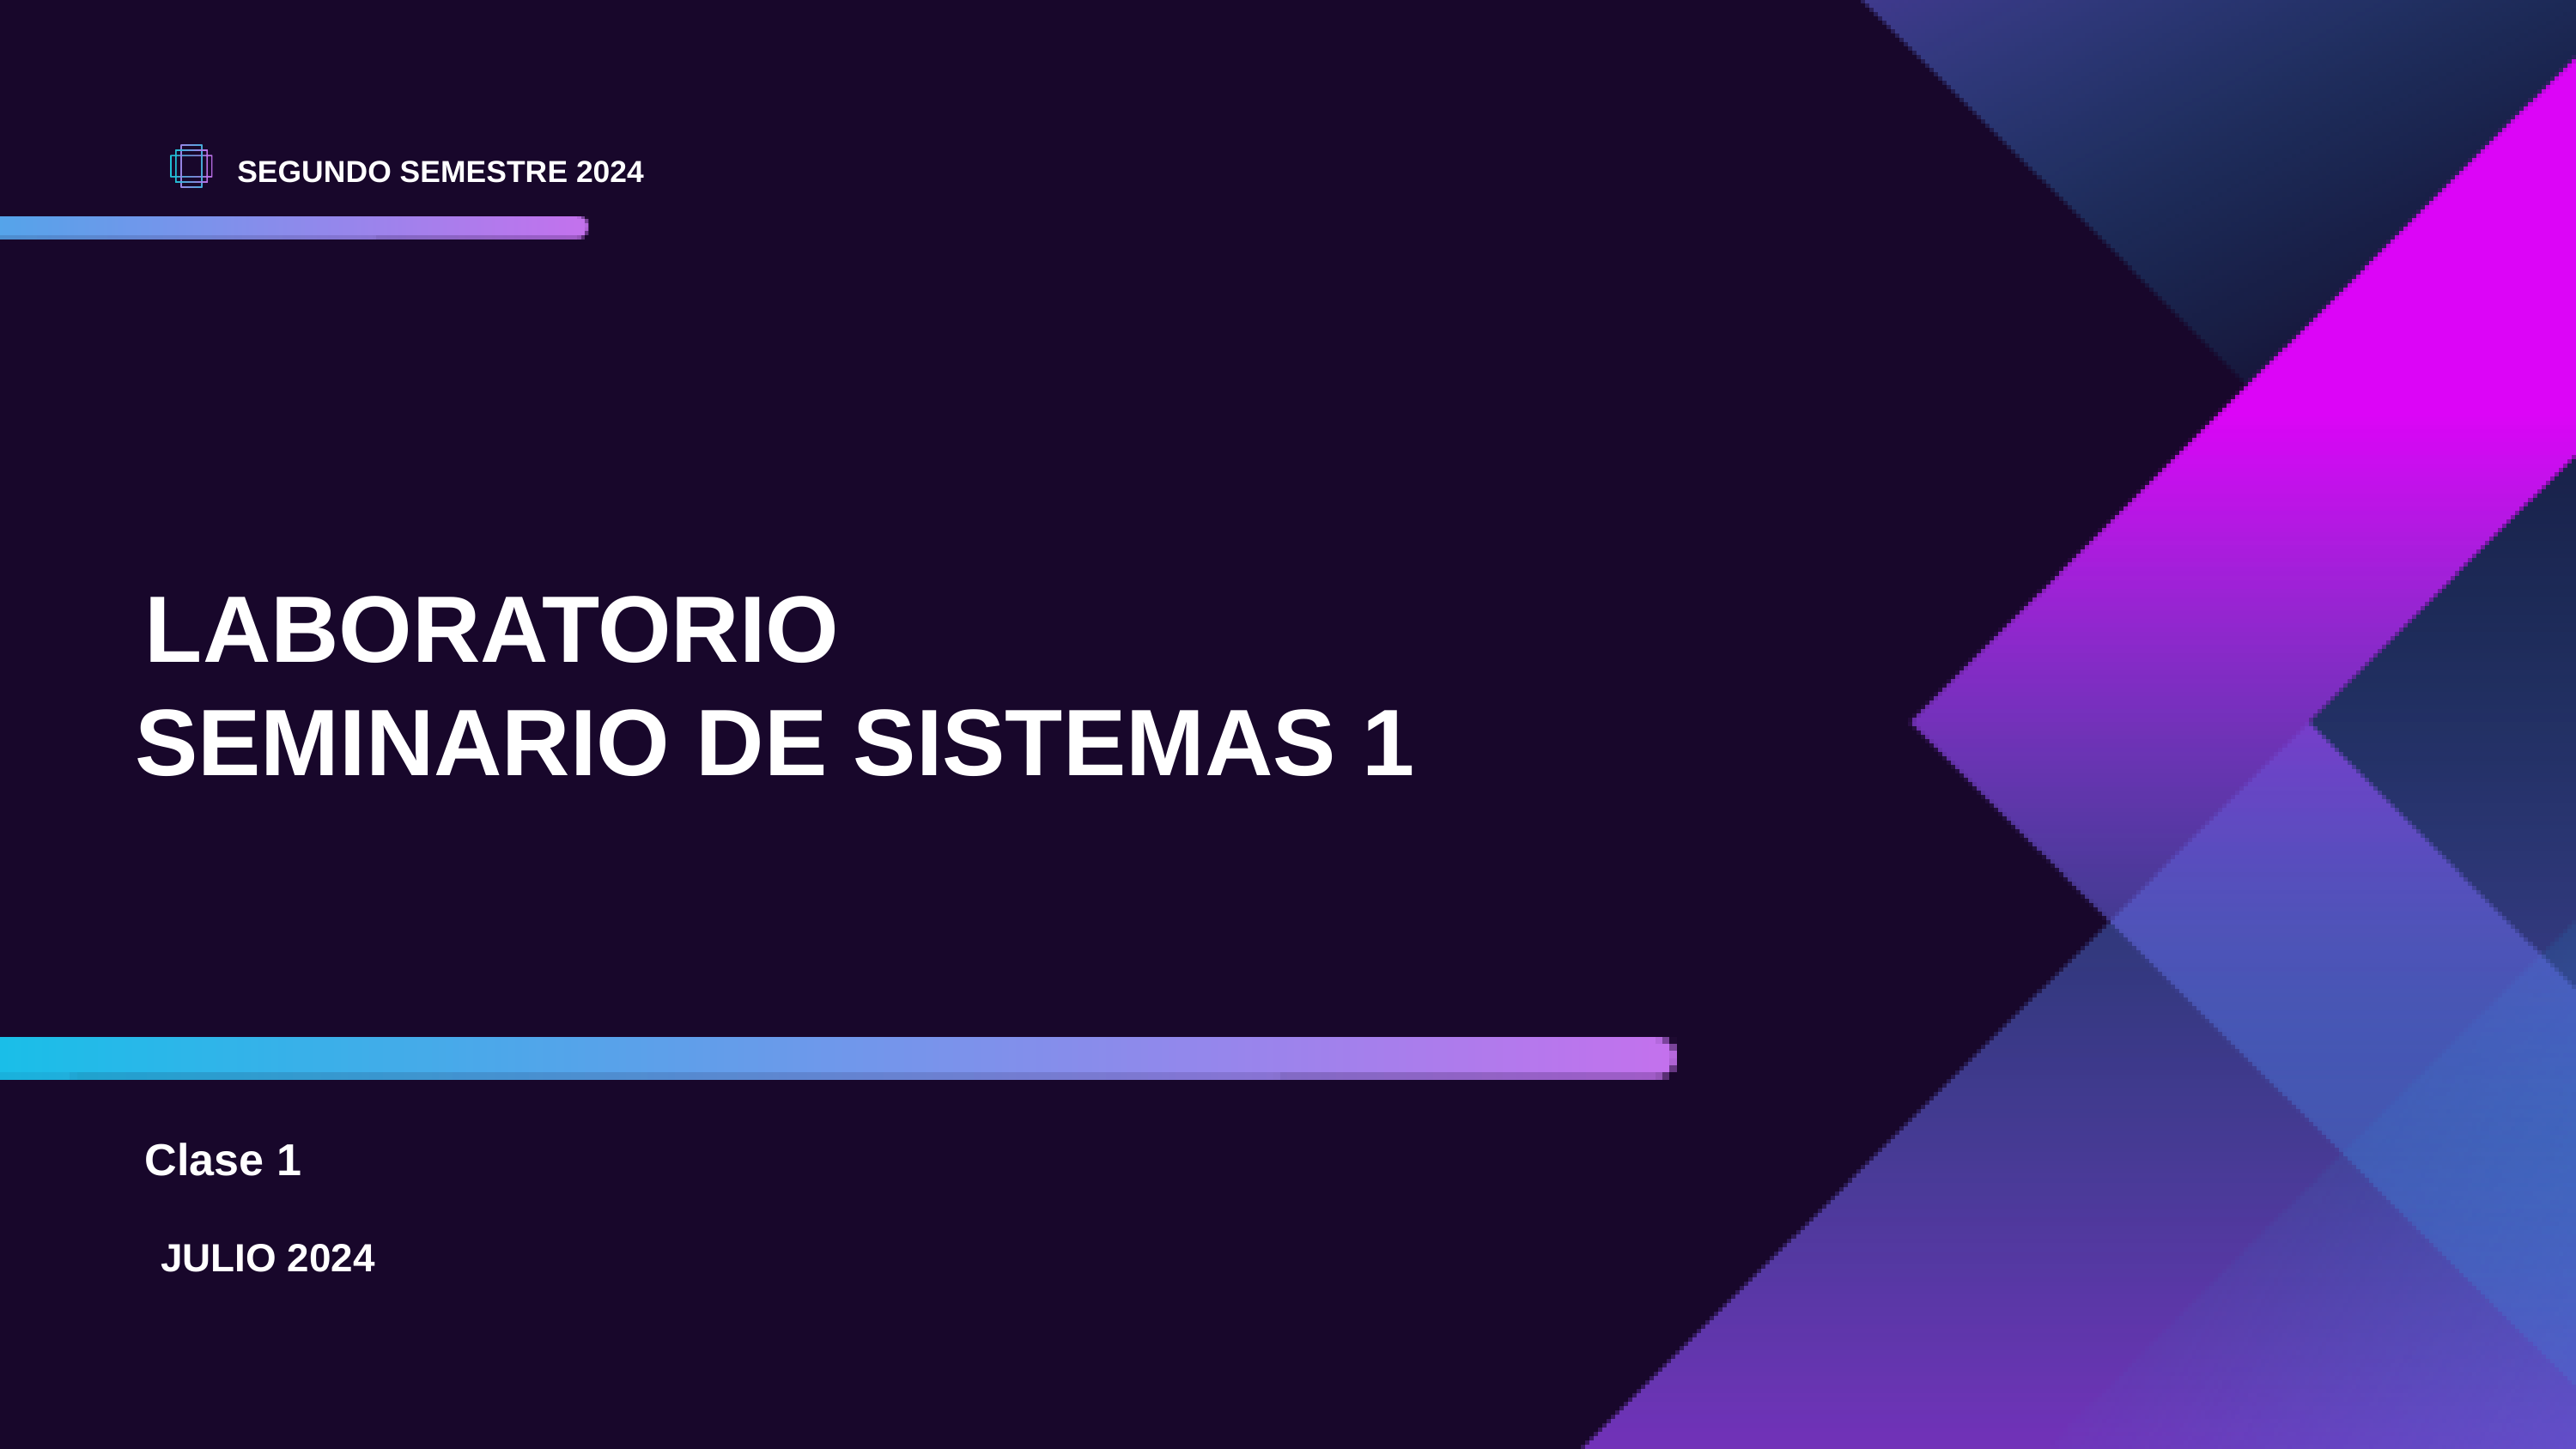

SEGUNDO SEMESTRE 2024

LABORATORIO
SEMINARIO DE SISTEMAS 1

Clase 1
JULIO 2024